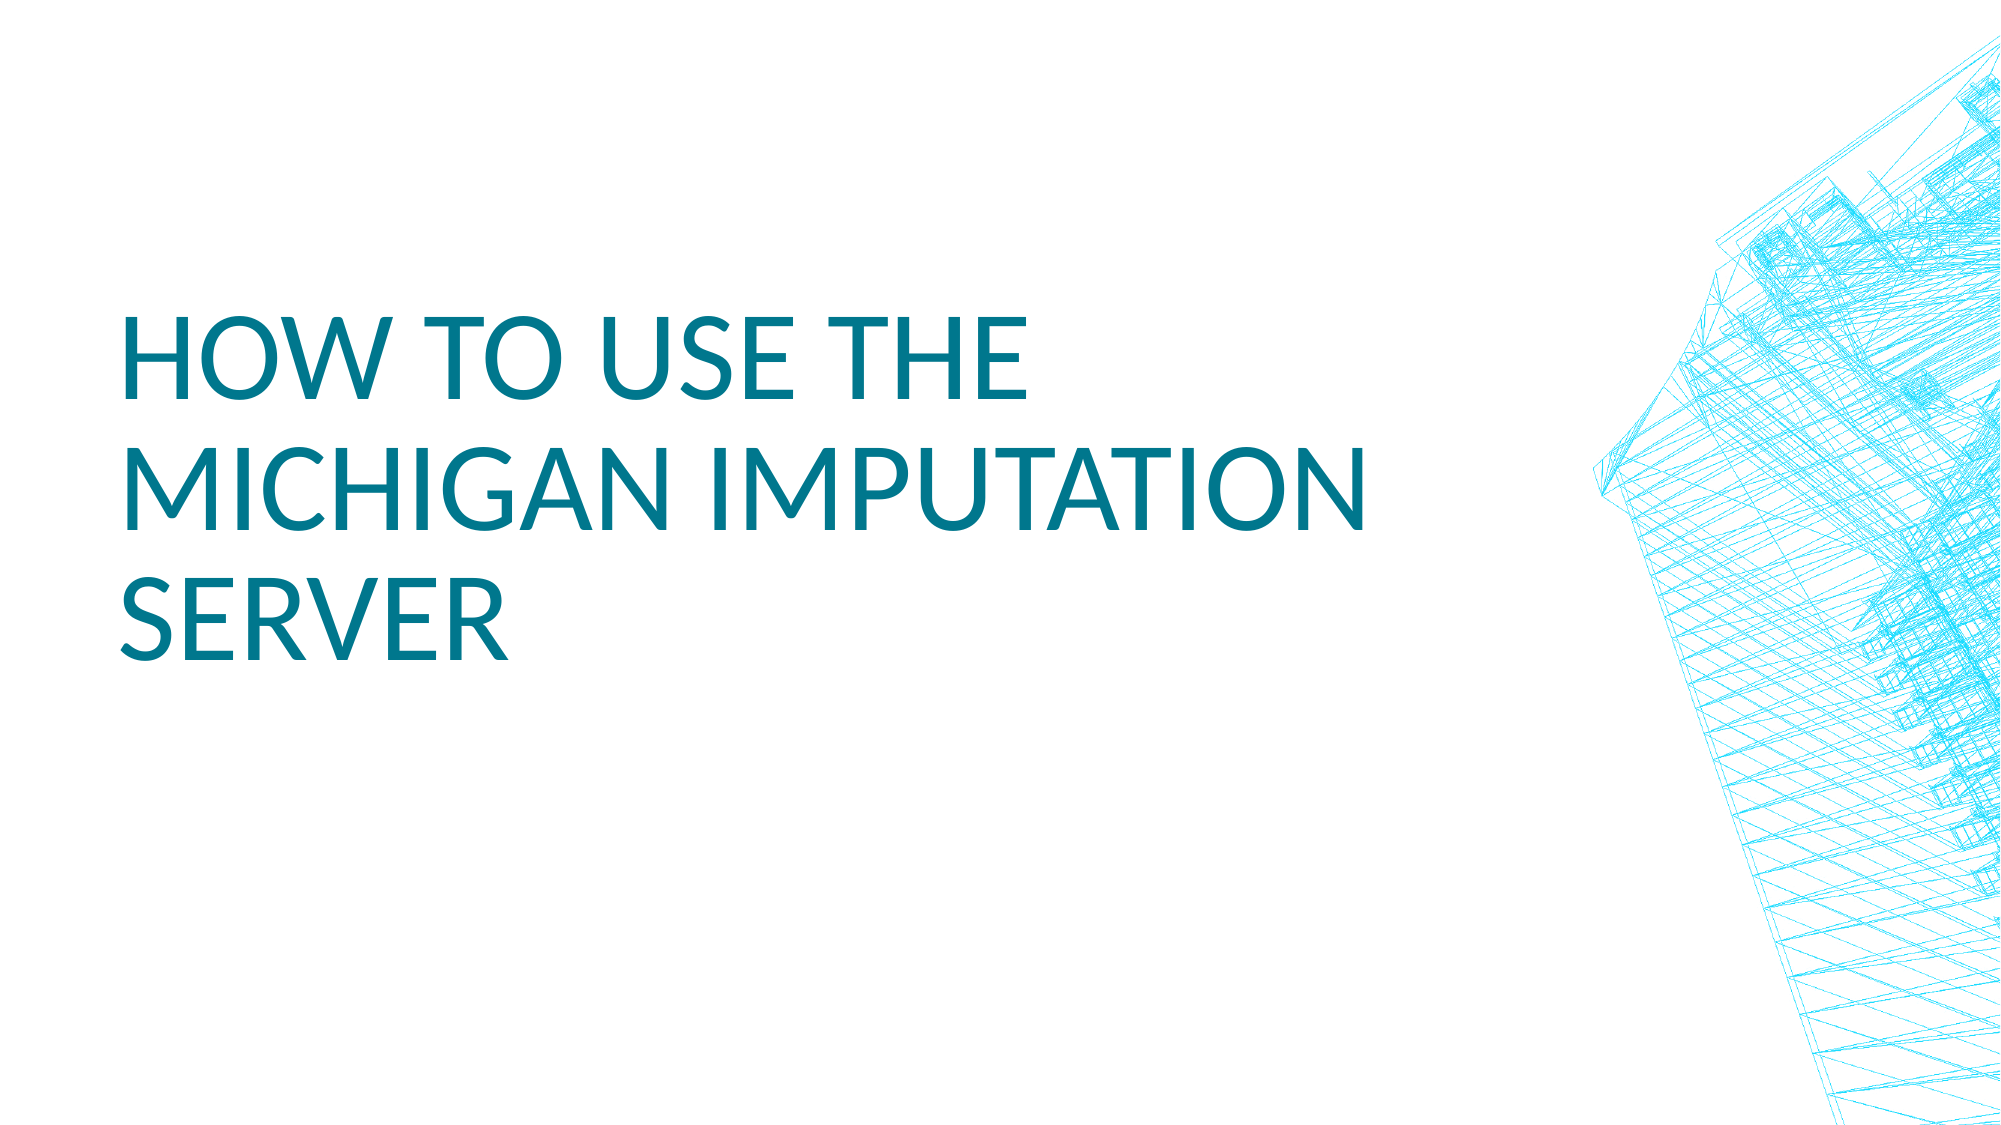

# How to use the Michigan Imputation Server